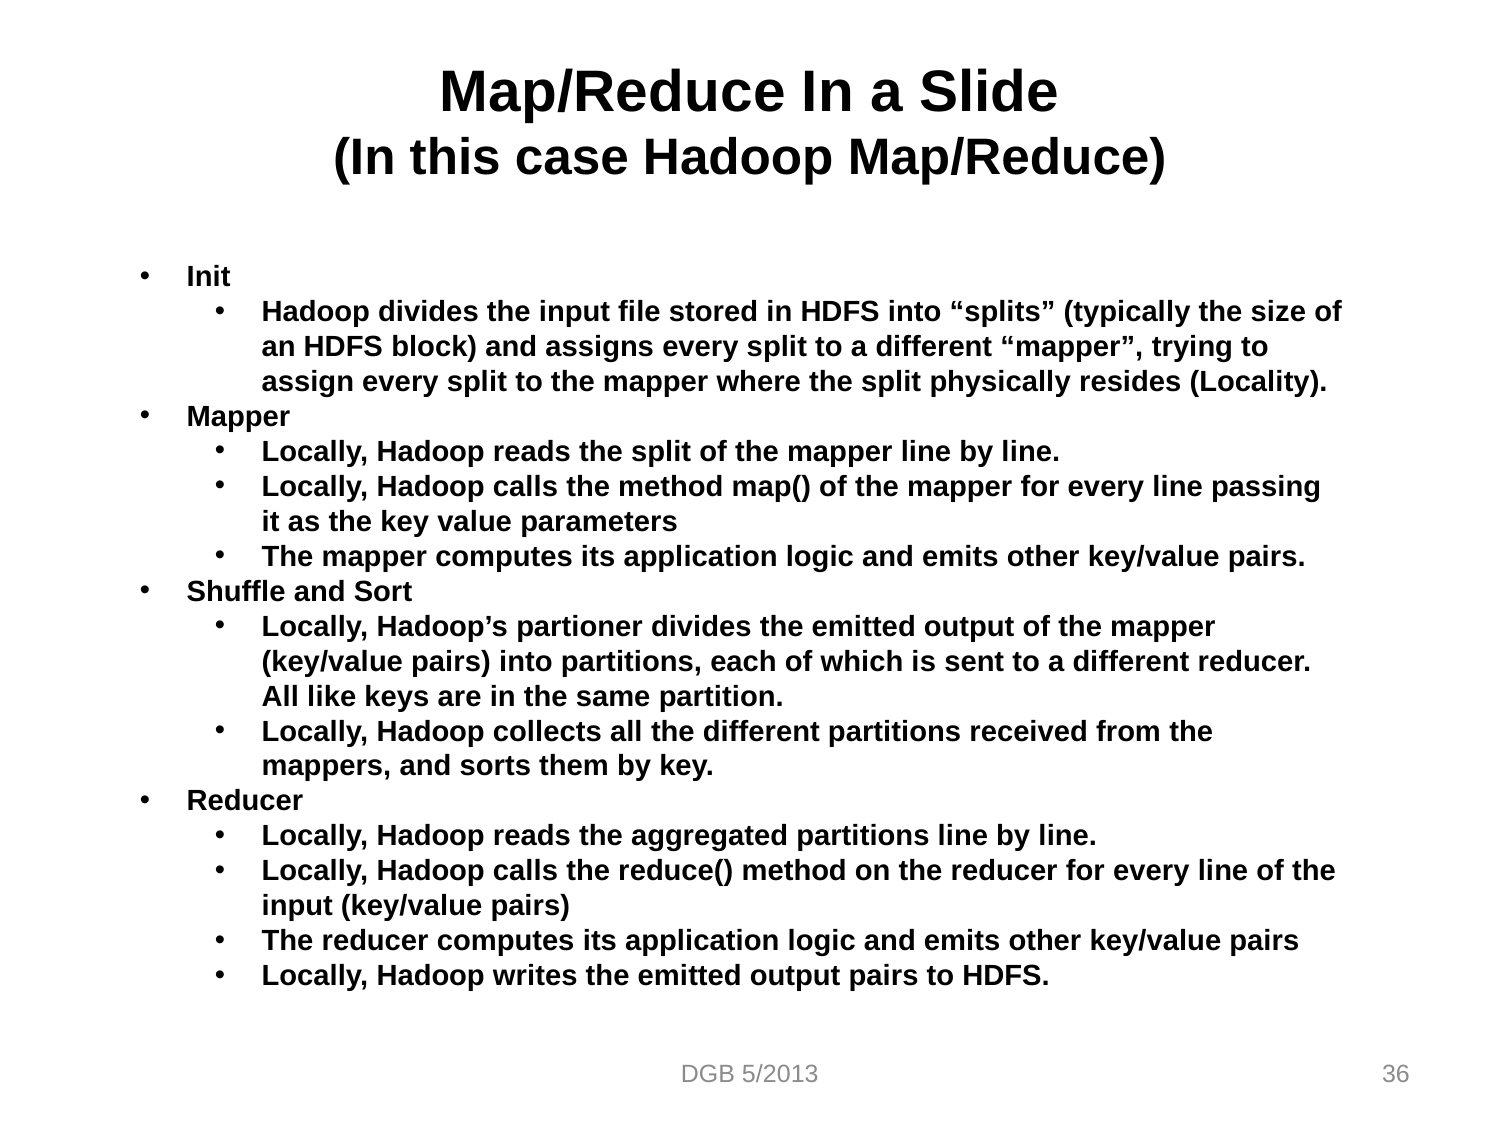

# Map/Reduce In a Slide (In this case Hadoop Map/Reduce)
Init
Hadoop divides the input file stored in HDFS into “splits” (typically the size of an HDFS block) and assigns every split to a different “mapper”, trying to assign every split to the mapper where the split physically resides (Locality).
Mapper
Locally, Hadoop reads the split of the mapper line by line.
Locally, Hadoop calls the method map() of the mapper for every line passing it as the key value parameters
The mapper computes its application logic and emits other key/value pairs.
Shuffle and Sort
Locally, Hadoop’s partioner divides the emitted output of the mapper (key/value pairs) into partitions, each of which is sent to a different reducer.  All like keys are in the same partition.
Locally, Hadoop collects all the different partitions received from the mappers, and sorts them by key.
Reducer
Locally, Hadoop reads the aggregated partitions line by line.
Locally, Hadoop calls the reduce() method on the reducer for every line of the input (key/value pairs)
The reducer computes its application logic and emits other key/value pairs
Locally, Hadoop writes the emitted output pairs to HDFS.
DGB 5/2013
36